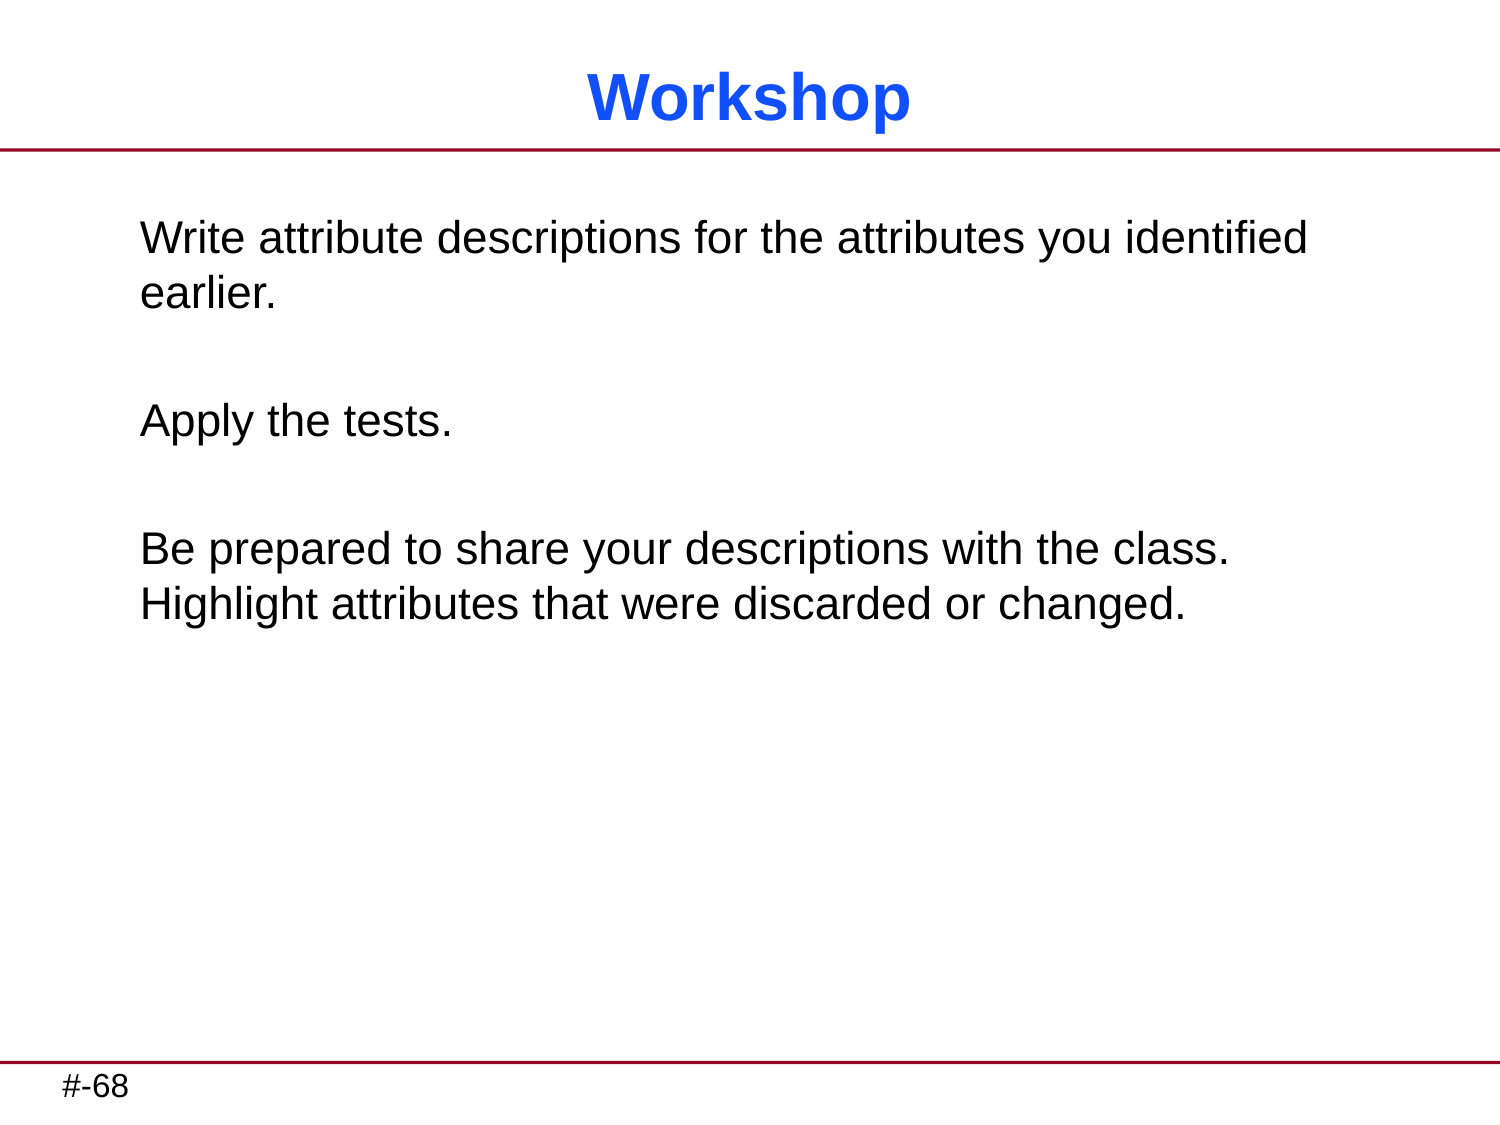

# Workshop
Write attribute descriptions for the attributes you identified earlier.

Apply the tests.

Be prepared to share your descriptions with the class.  Highlight attributes that were discarded or changed.